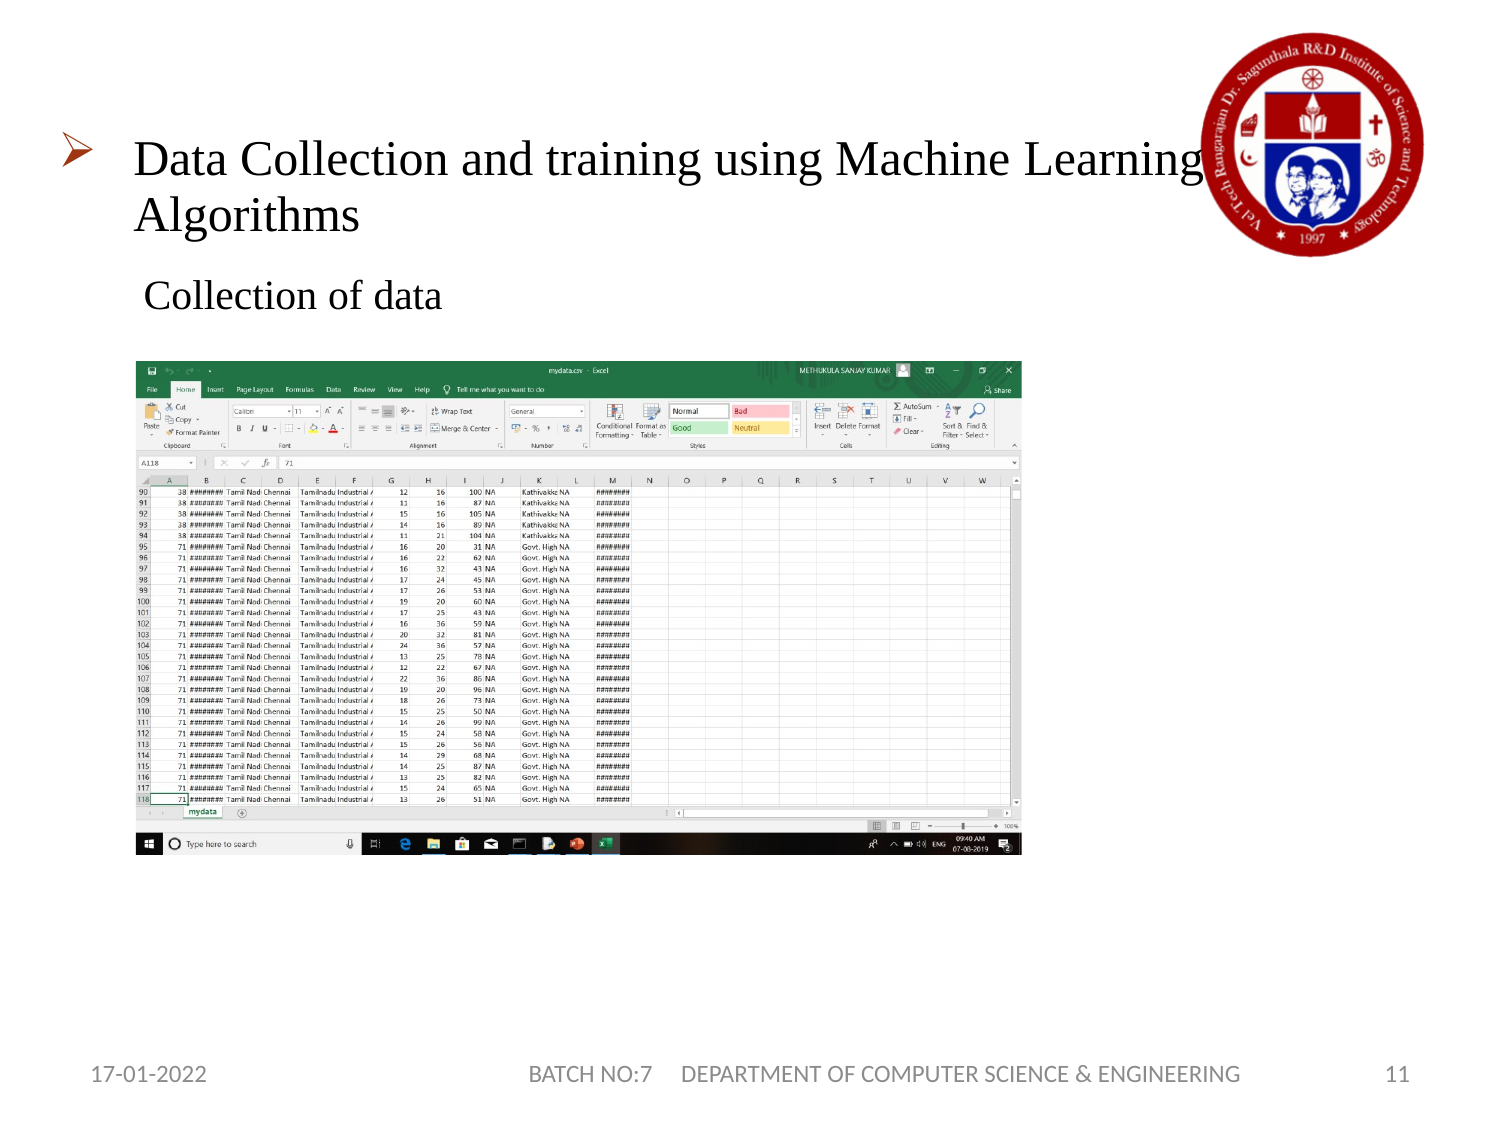

Data Collection and training using Machine Learning    Algorithms
       Collection of data

17-01-2022
BATCH NO:7     DEPARTMENT OF COMPUTER SCIENCE & ENGINEERING
11